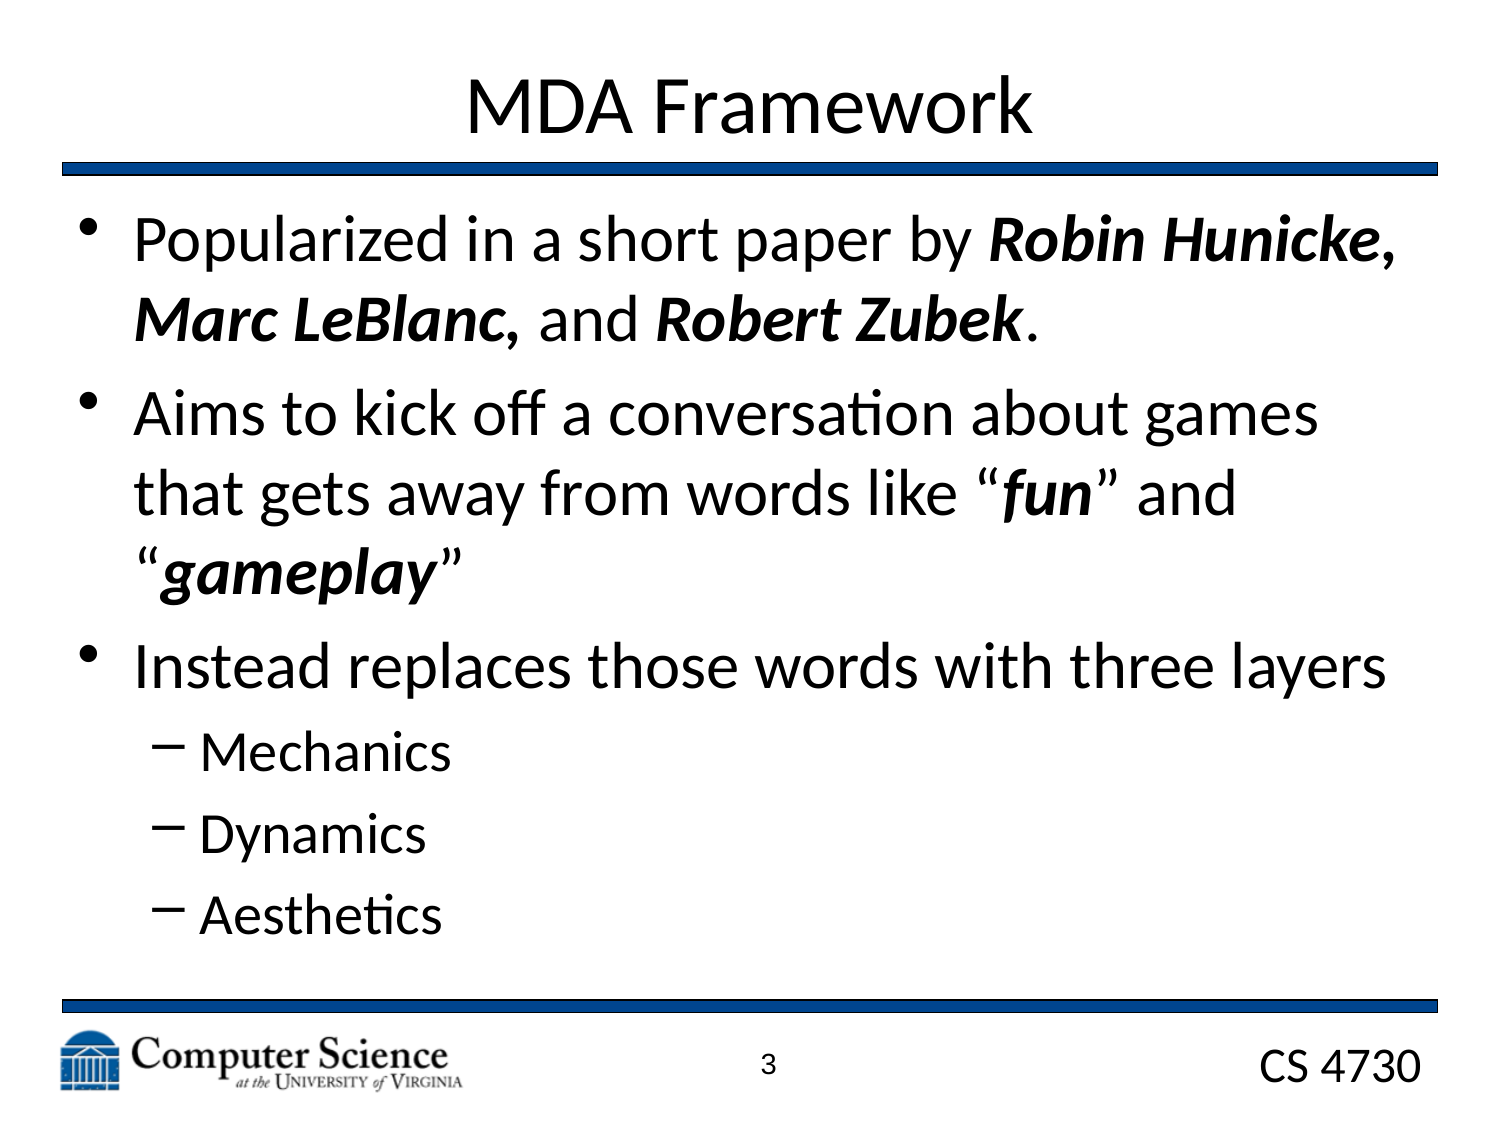

# MDA Framework
Popularized in a short paper by Robin Hunicke, Marc LeBlanc, and Robert Zubek.
Aims to kick off a conversation about games that gets away from words like “fun” and “gameplay”
Instead replaces those words with three layers
Mechanics
Dynamics
Aesthetics
3